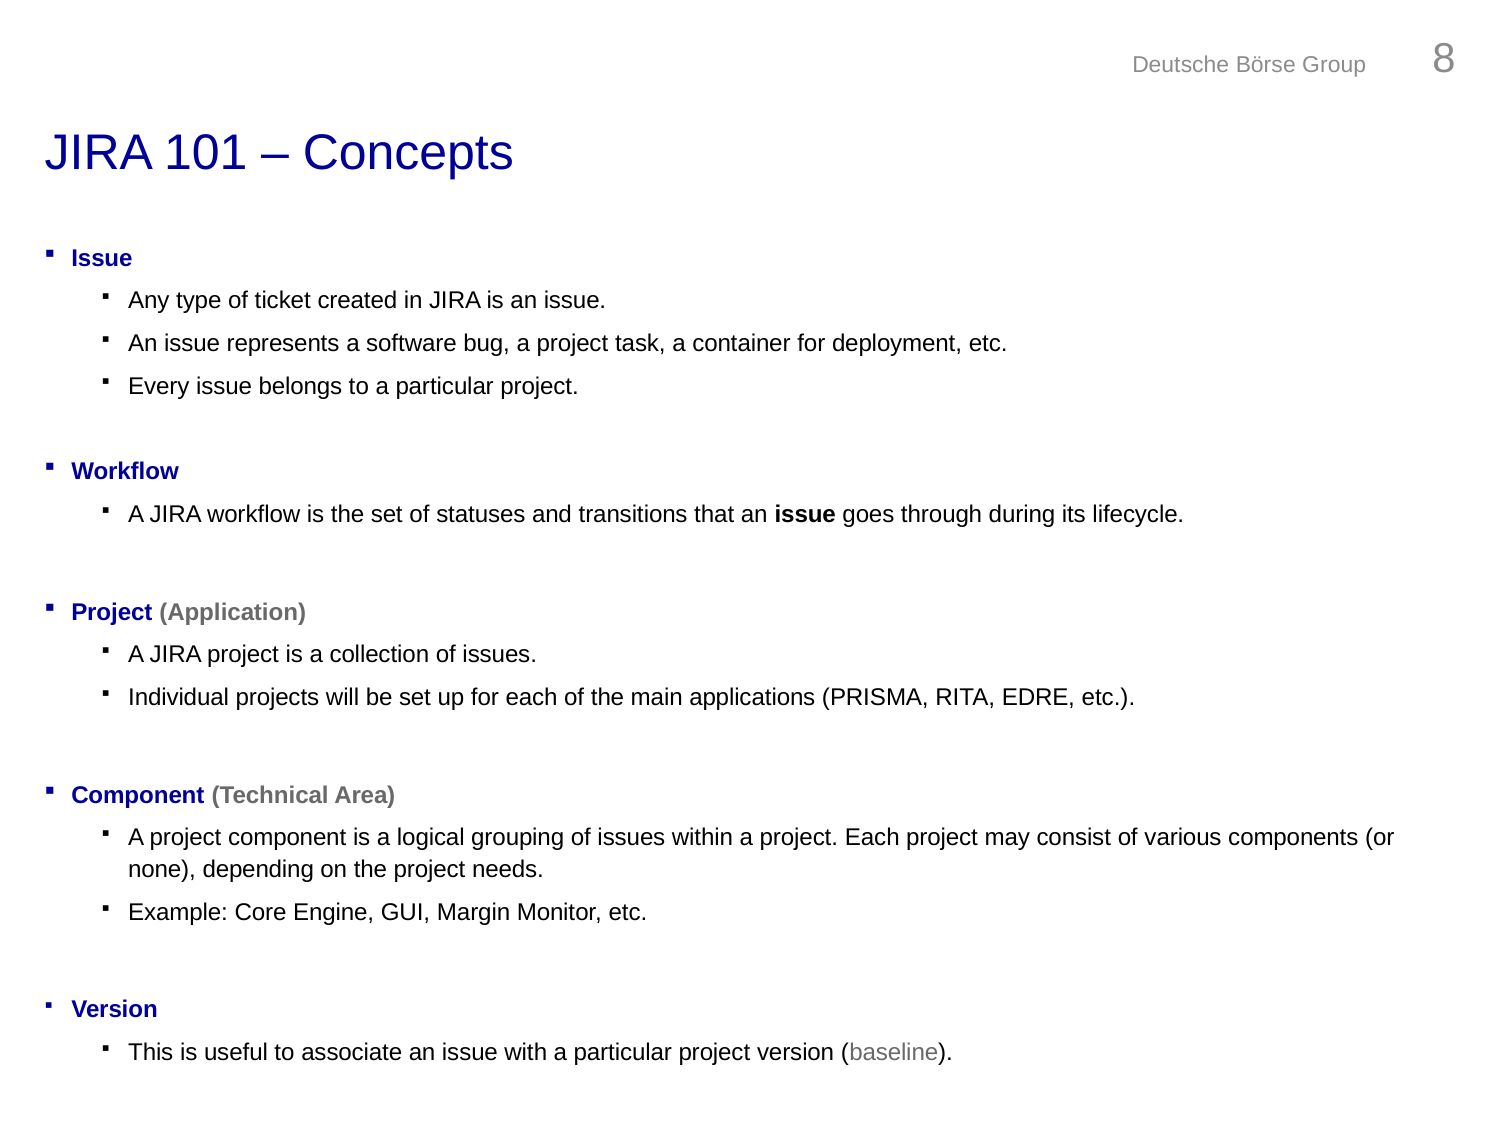

Deutsche Börse Group	8
# JIRA 101 – Concepts
Issue
Any type of ticket created in JIRA is an issue.
An issue represents a software bug, a project task, a container for deployment, etc.
Every issue belongs to a particular project.

Workflow
A JIRA workflow is the set of statuses and transitions that an issue goes through during its lifecycle.

Project (Application)
A JIRA project is a collection of issues.
Individual projects will be set up for each of the main applications (PRISMA, RITA, EDRE, etc.).

Component (Technical Area)
A project component is a logical grouping of issues within a project. Each project may consist of various components (or none), depending on the project needs.
Example: Core Engine, GUI, Margin Monitor, etc.

Version
This is useful to associate an issue with a particular project version (baseline).